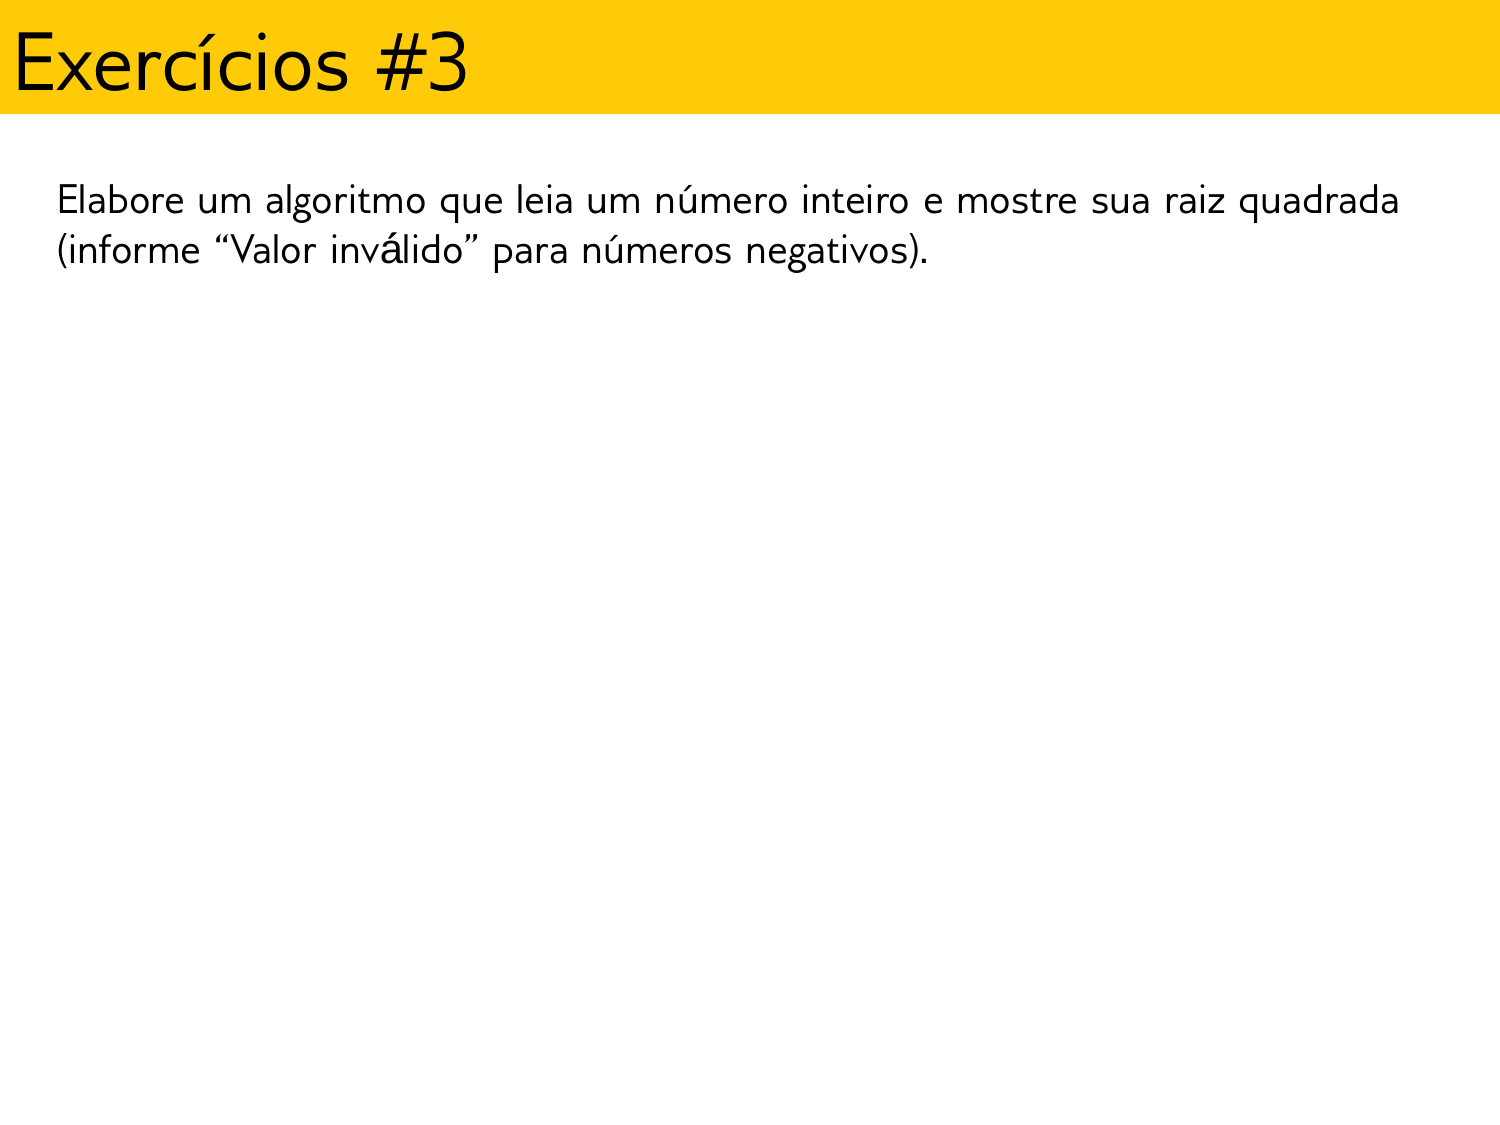

Exercícios #3
Elabore um algoritmo que leia um número inteiro e mostre sua raiz quadrada (informe “Valor invá́lido” para números negativos).